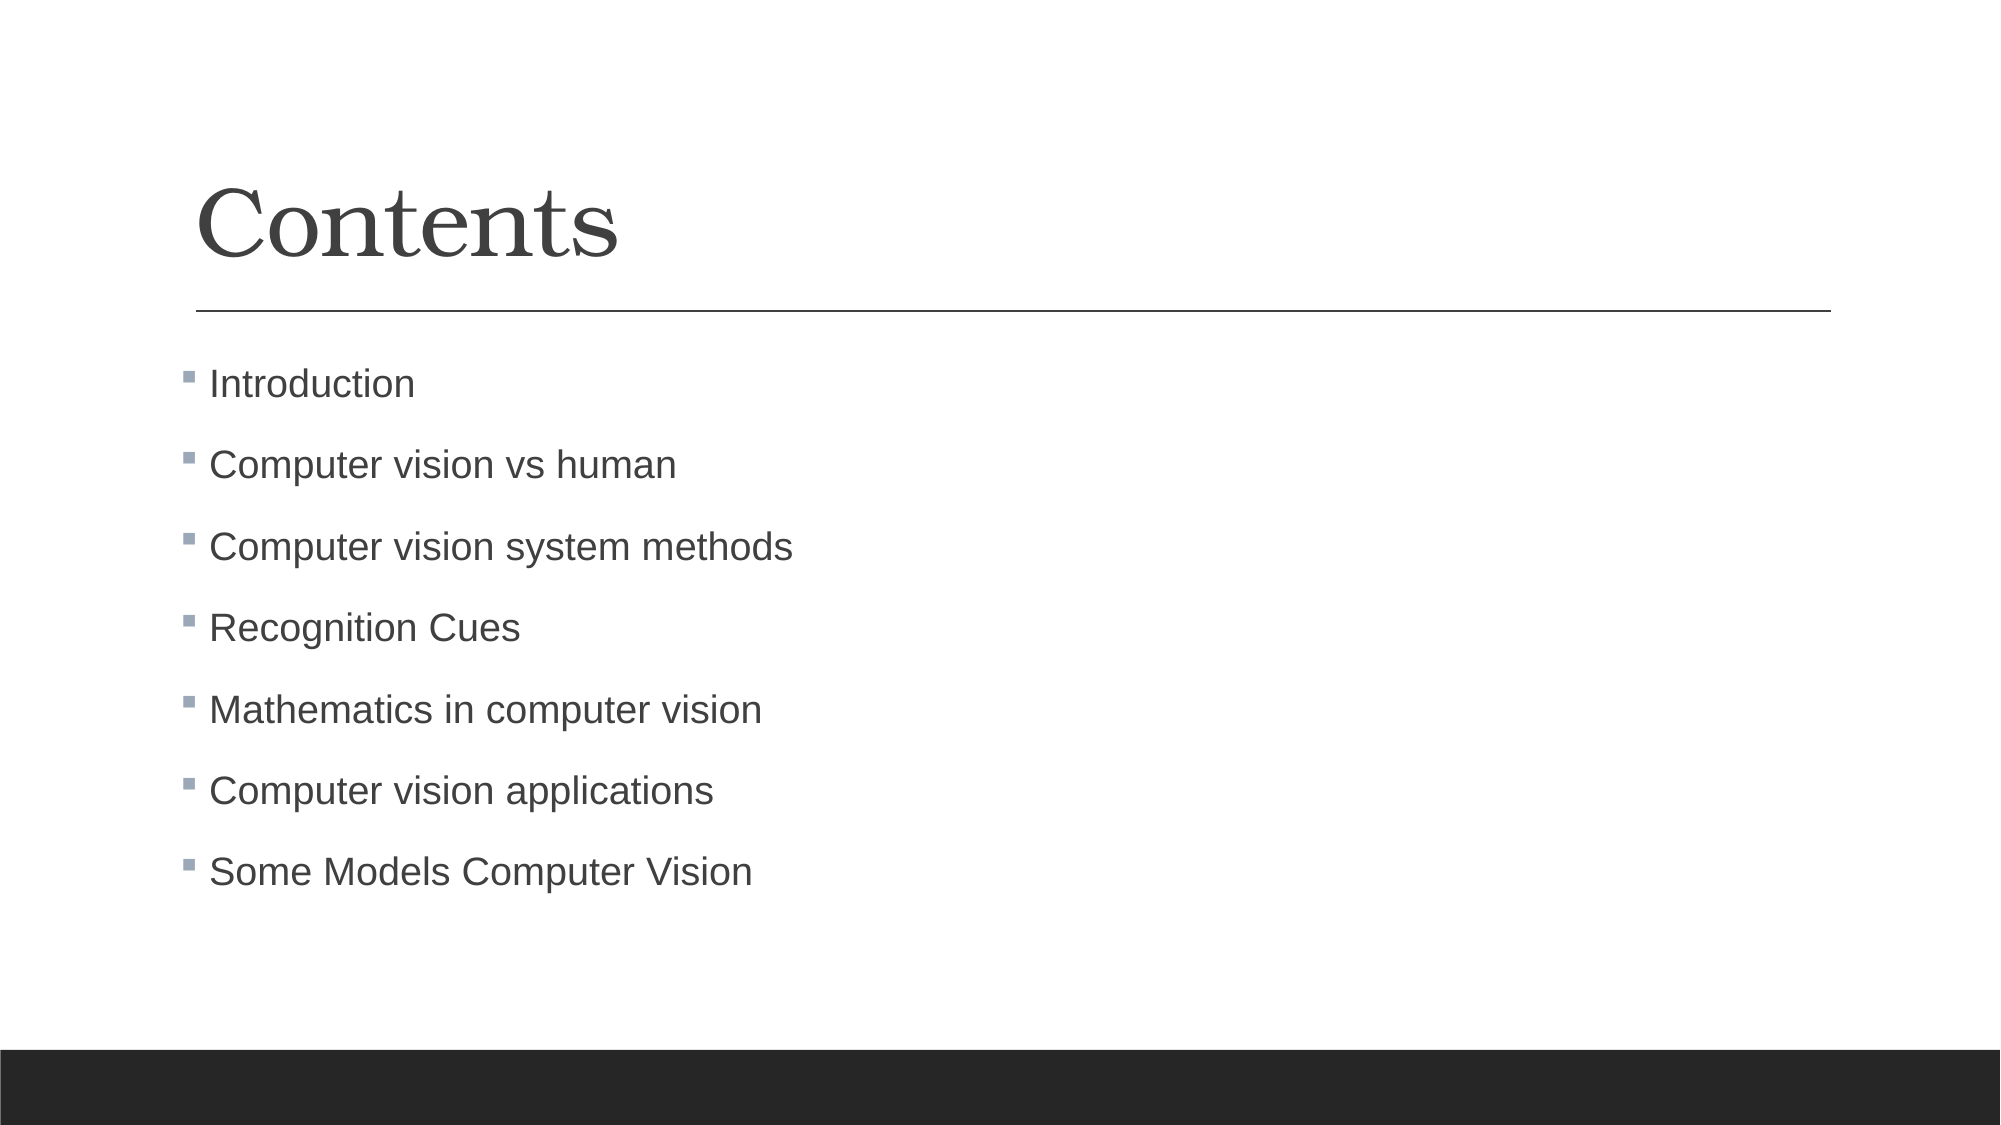

# Contents
 Introduction
 Computer vision vs human
 Computer vision system methods
 Recognition Cues
 Mathematics in computer vision
 Computer vision applications
 Some Models Computer Vision